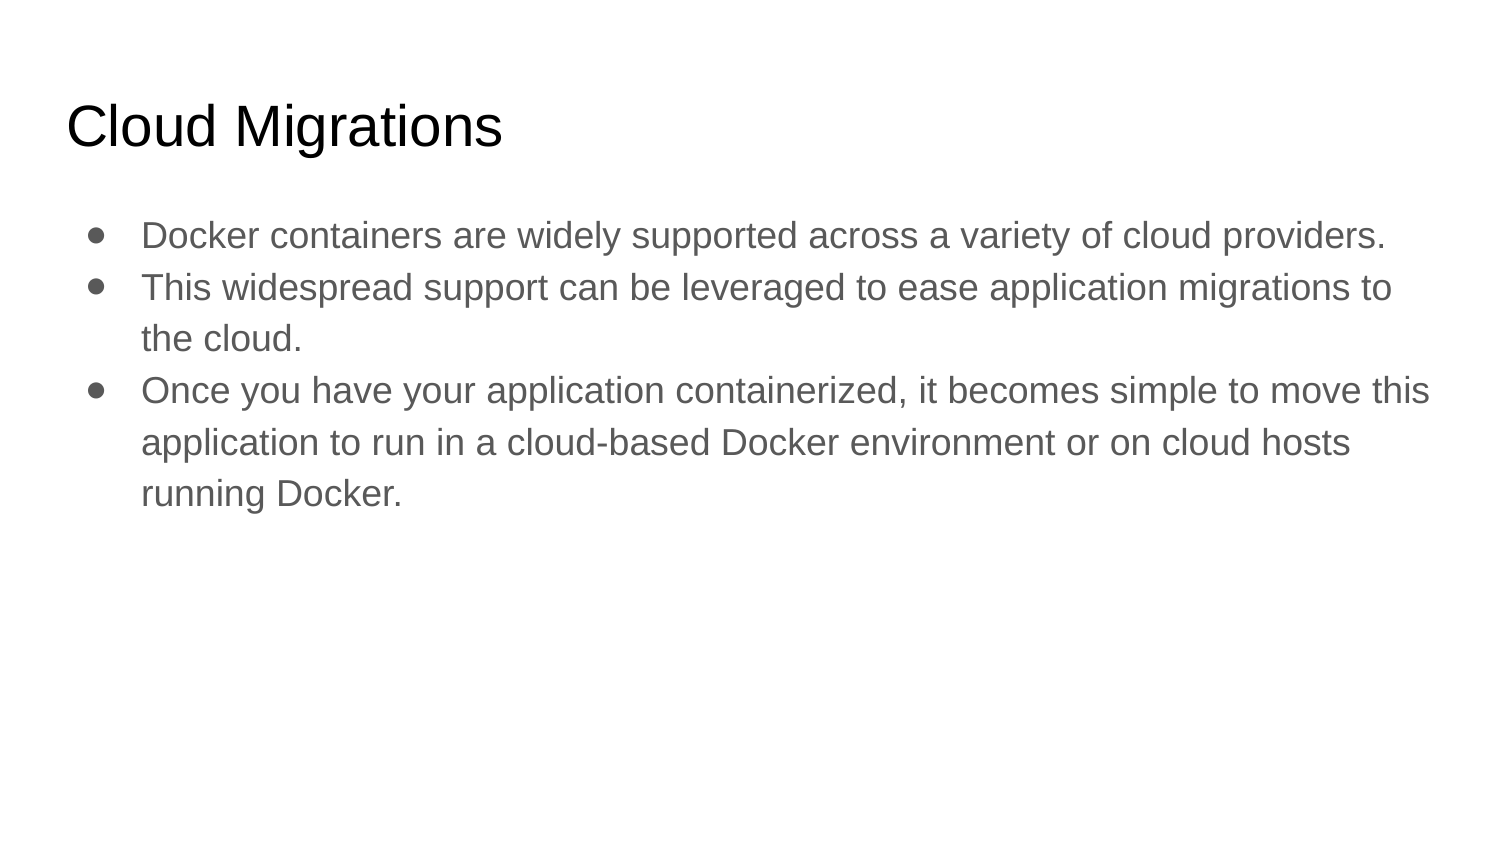

# Cloud Migrations
Docker containers are widely supported across a variety of cloud providers.
This widespread support can be leveraged to ease application migrations to the cloud.
Once you have your application containerized, it becomes simple to move this application to run in a cloud-based Docker environment or on cloud hosts running Docker.